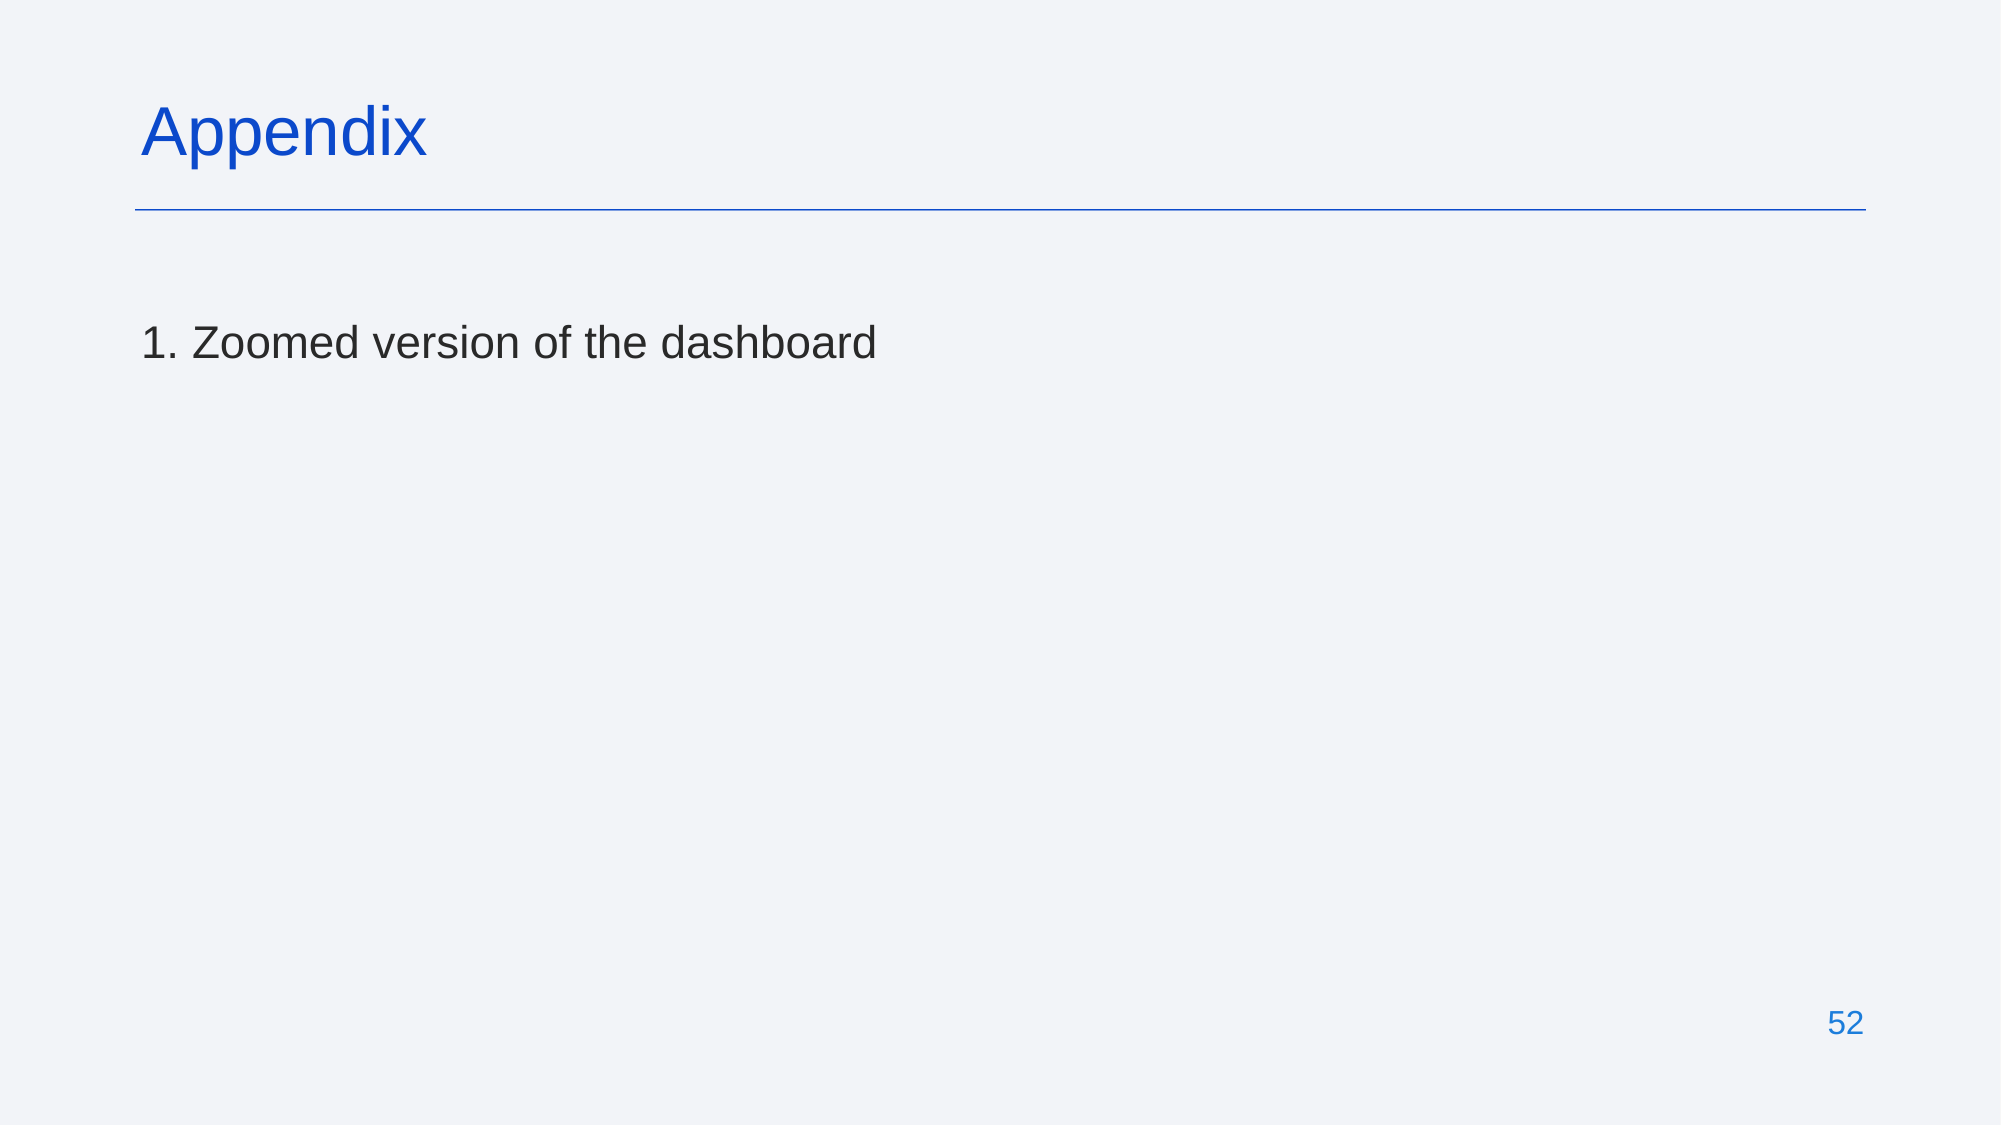

Appendix
1. Zoomed version of the dashboard
52